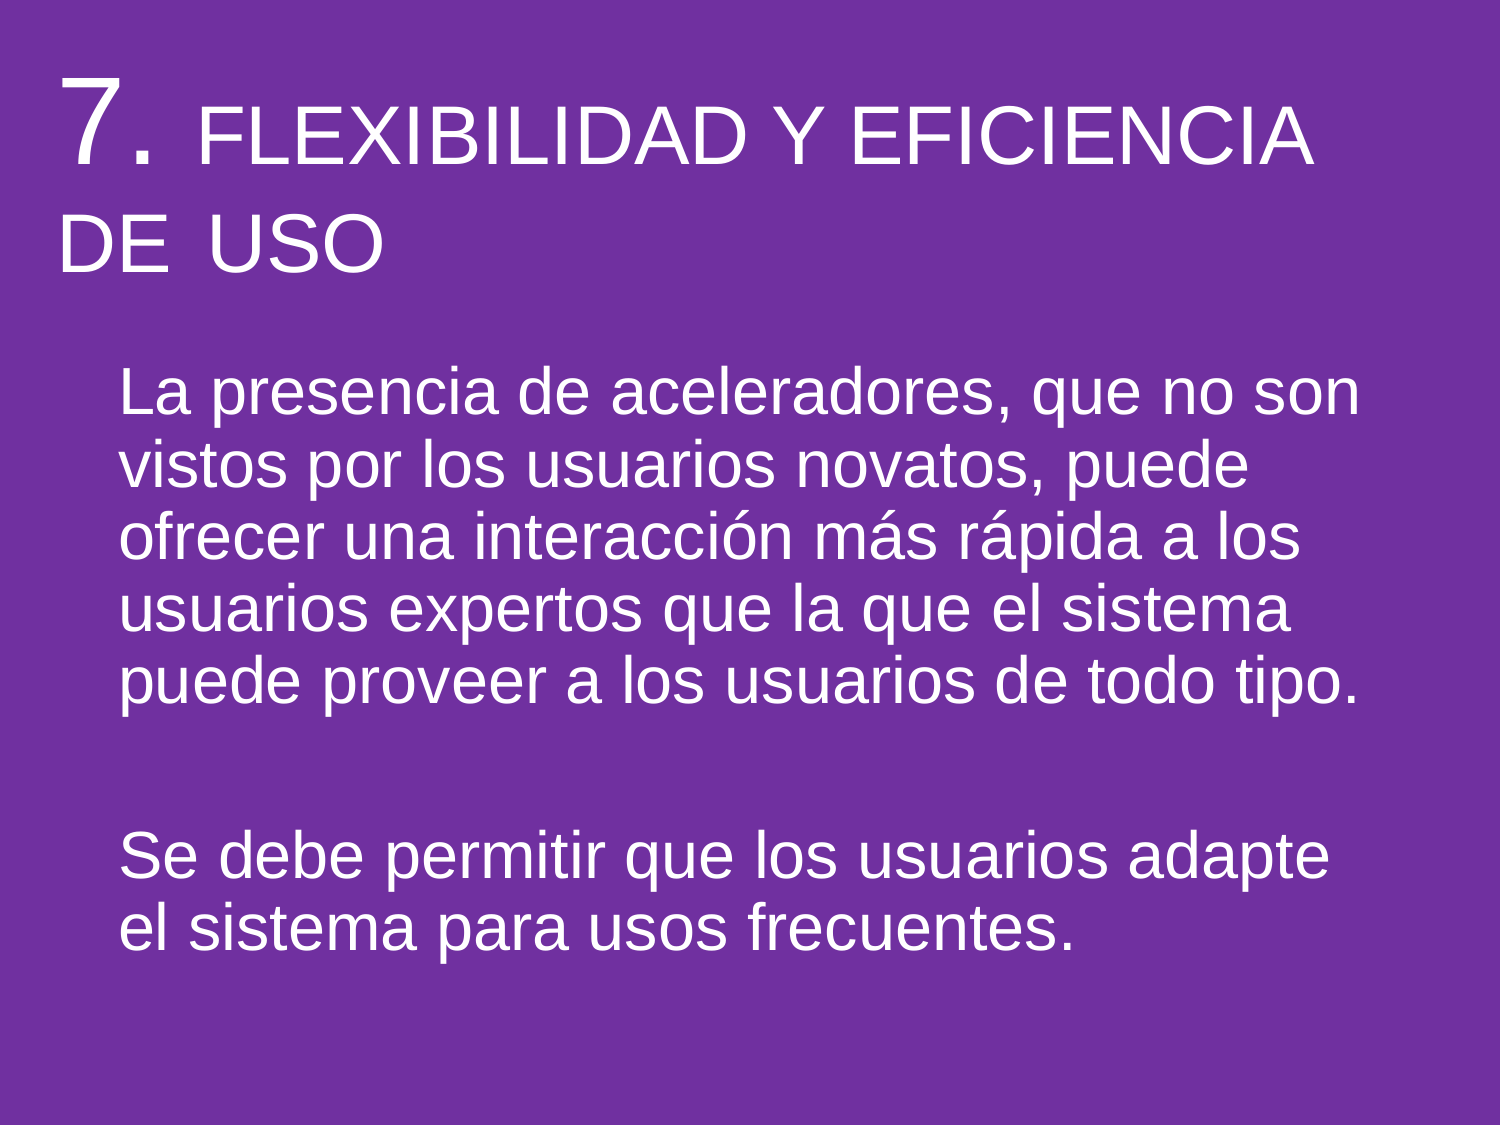

7. FLEXIBILIDAD Y EFICIENCIA DE 	USO
La presencia de aceleradores, que no son vistos por los usuarios novatos, puede ofrecer una interacción más rápida a los usuarios expertos que la que el sistema puede proveer a los usuarios de todo tipo.

Se debe permitir que los usuarios adapte el sistema para usos frecuentes.